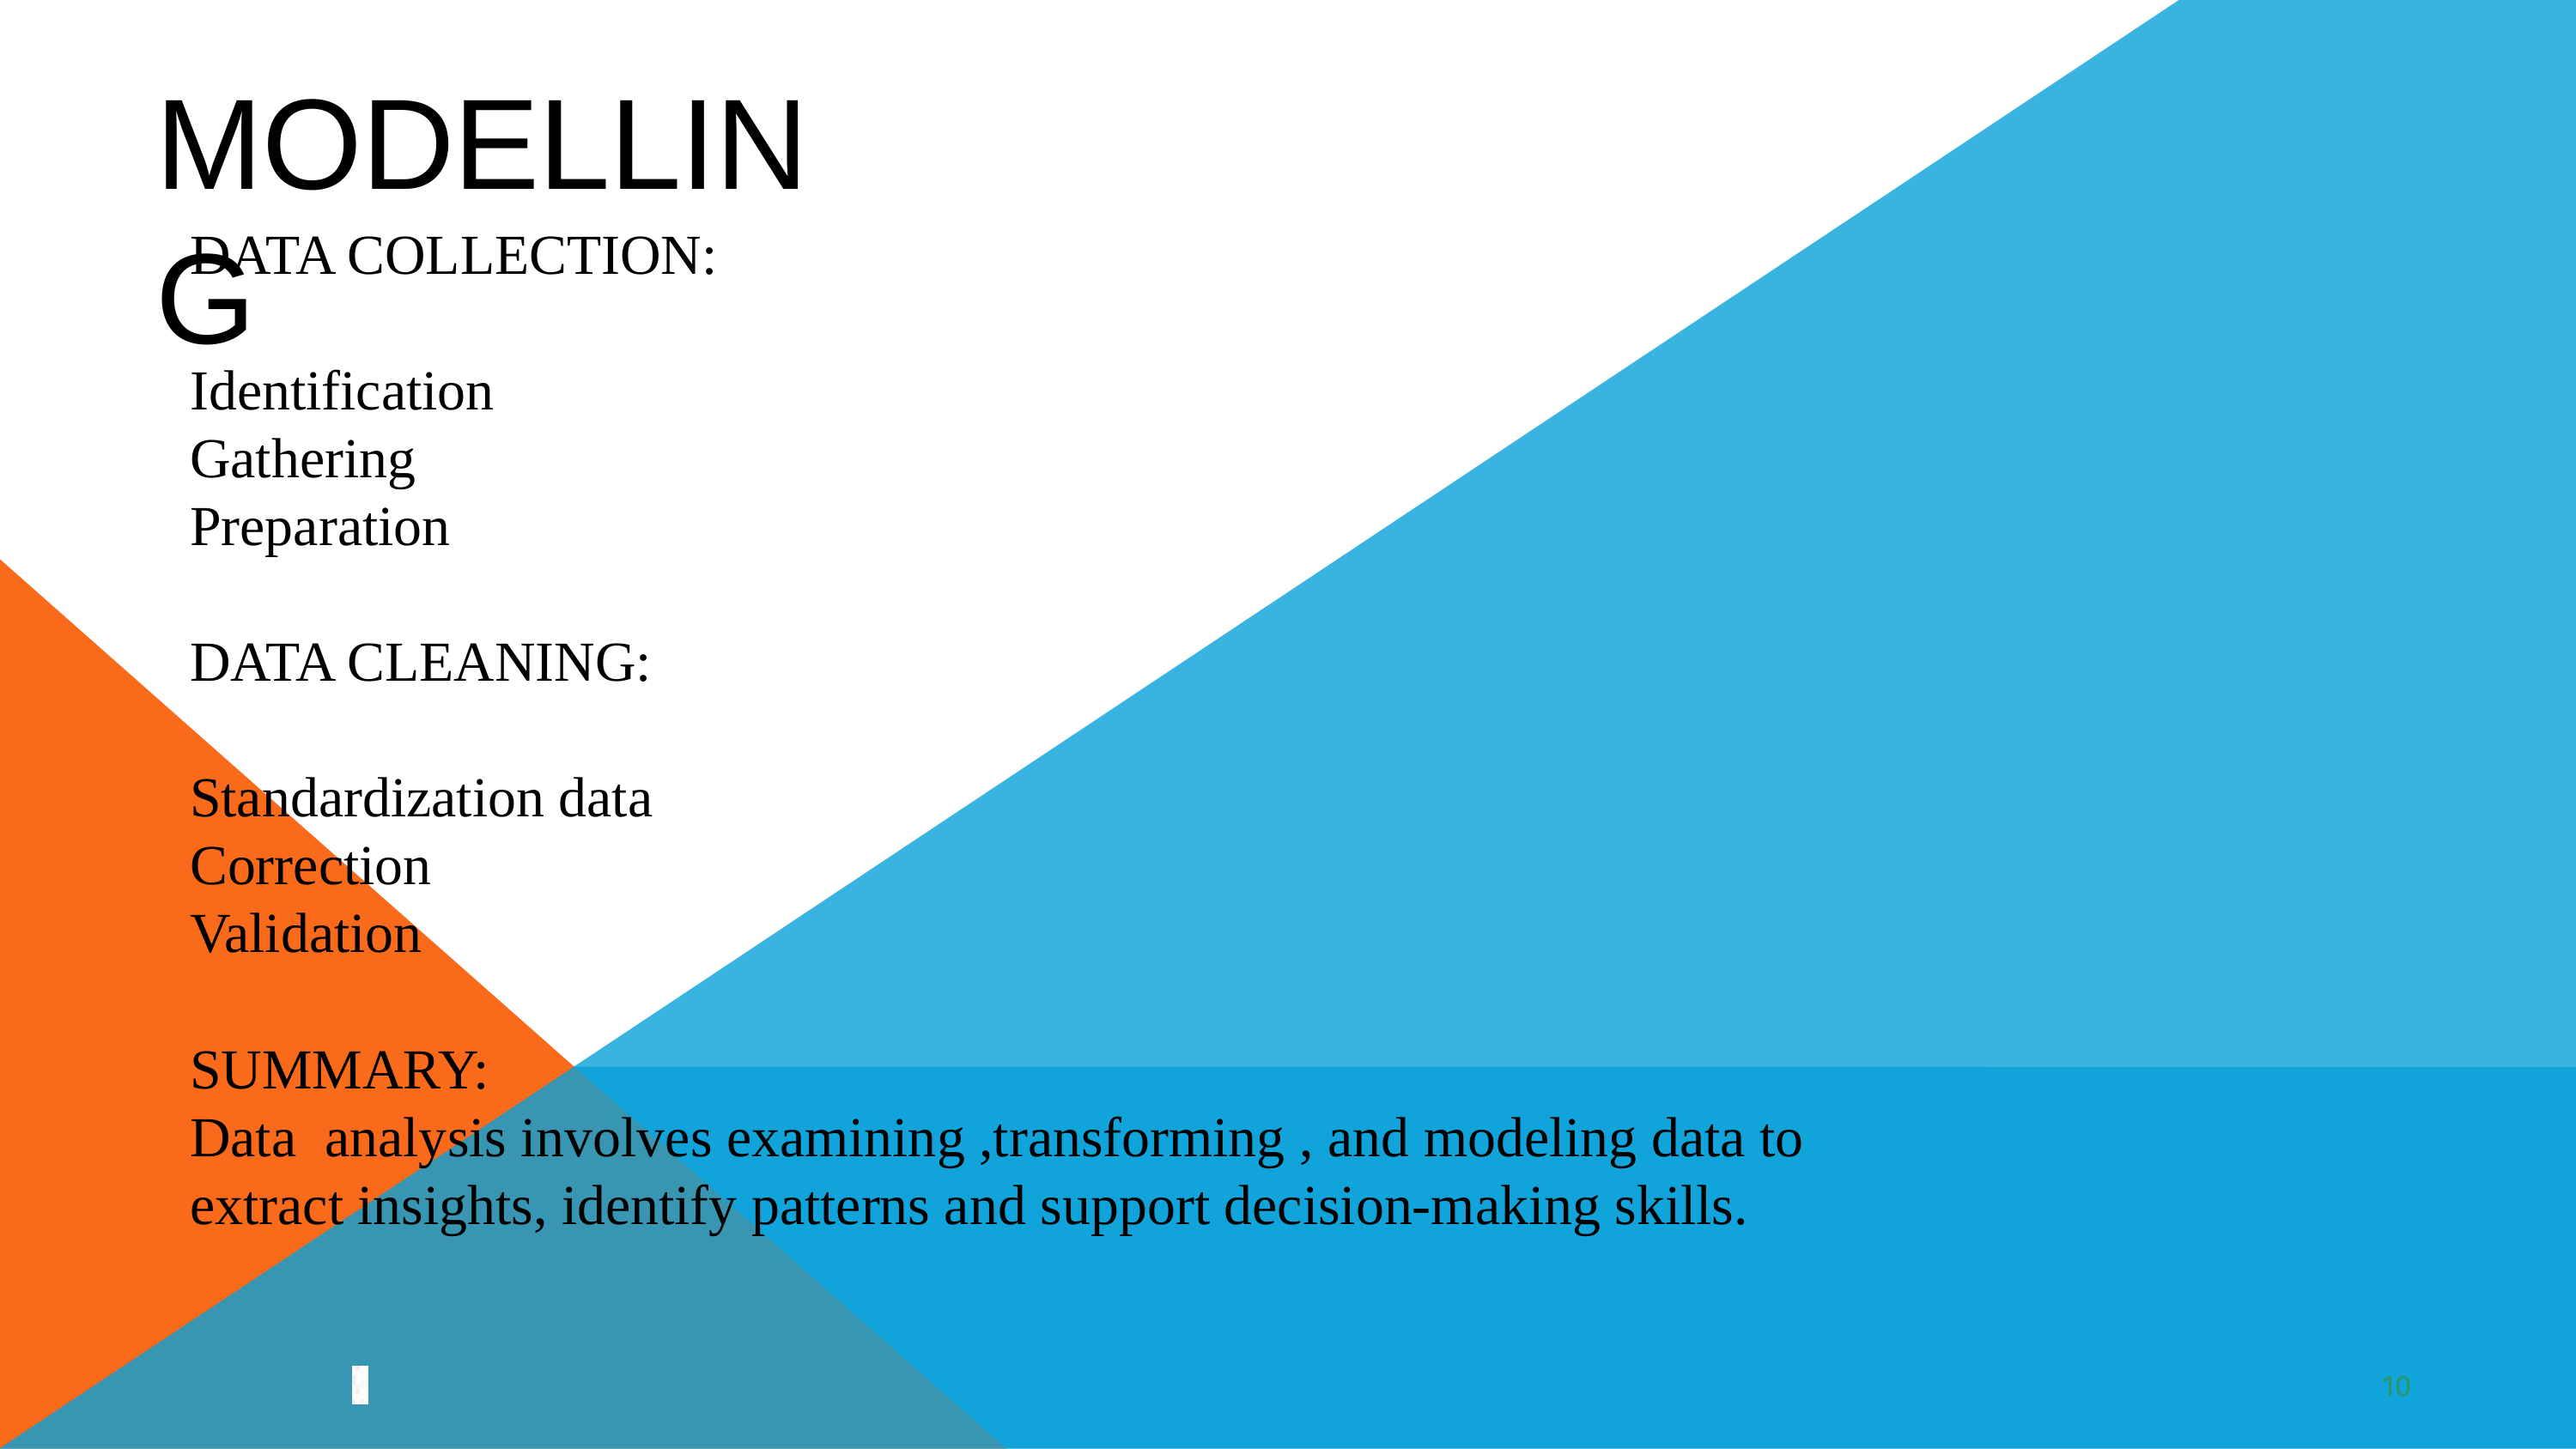

MODELLING
DATA COLLECTION:

Identification
Gathering
Preparation

DATA CLEANING:

Standardization data
Correction
Validation

SUMMARY:
Data  analysis involves examining ,transforming , and modeling data to extract insights, identify patterns and support decision-making skills.

10